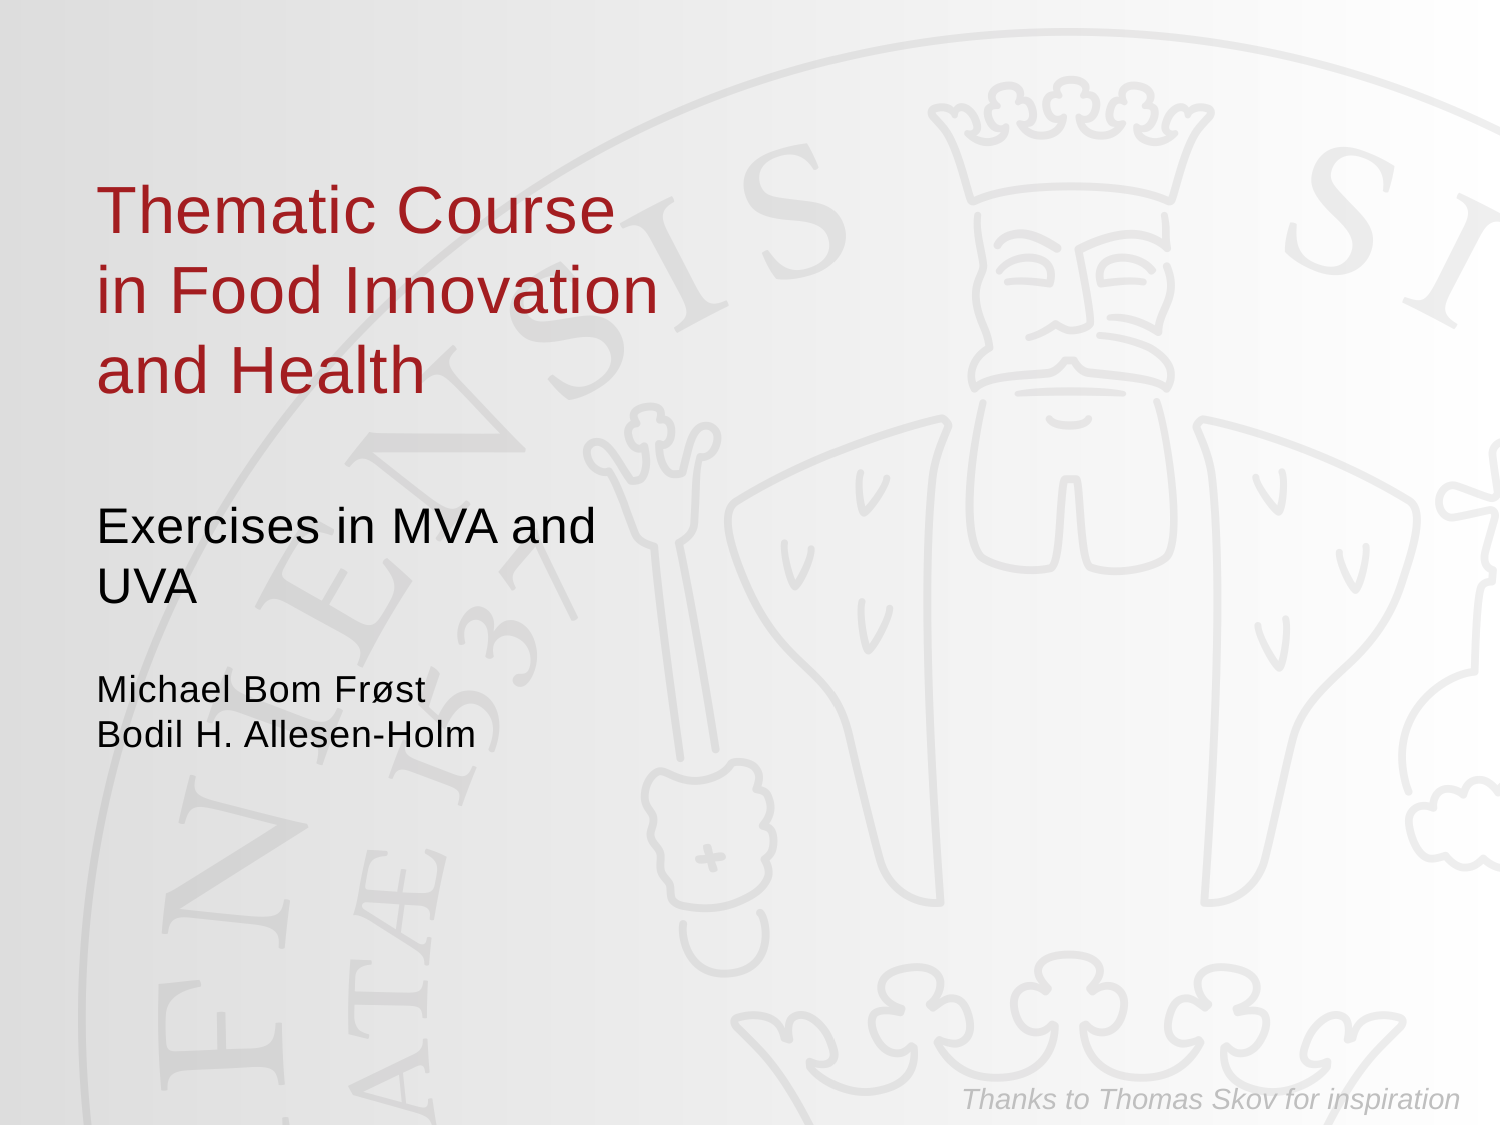

22/08/2022
1
#
Thematic Course in Food Innovation and Health

Exercises in MVA and UVA
Michael Bom Frøst
Bodil H. Allesen-Holm

Thanks to Thomas Skov for inspiration